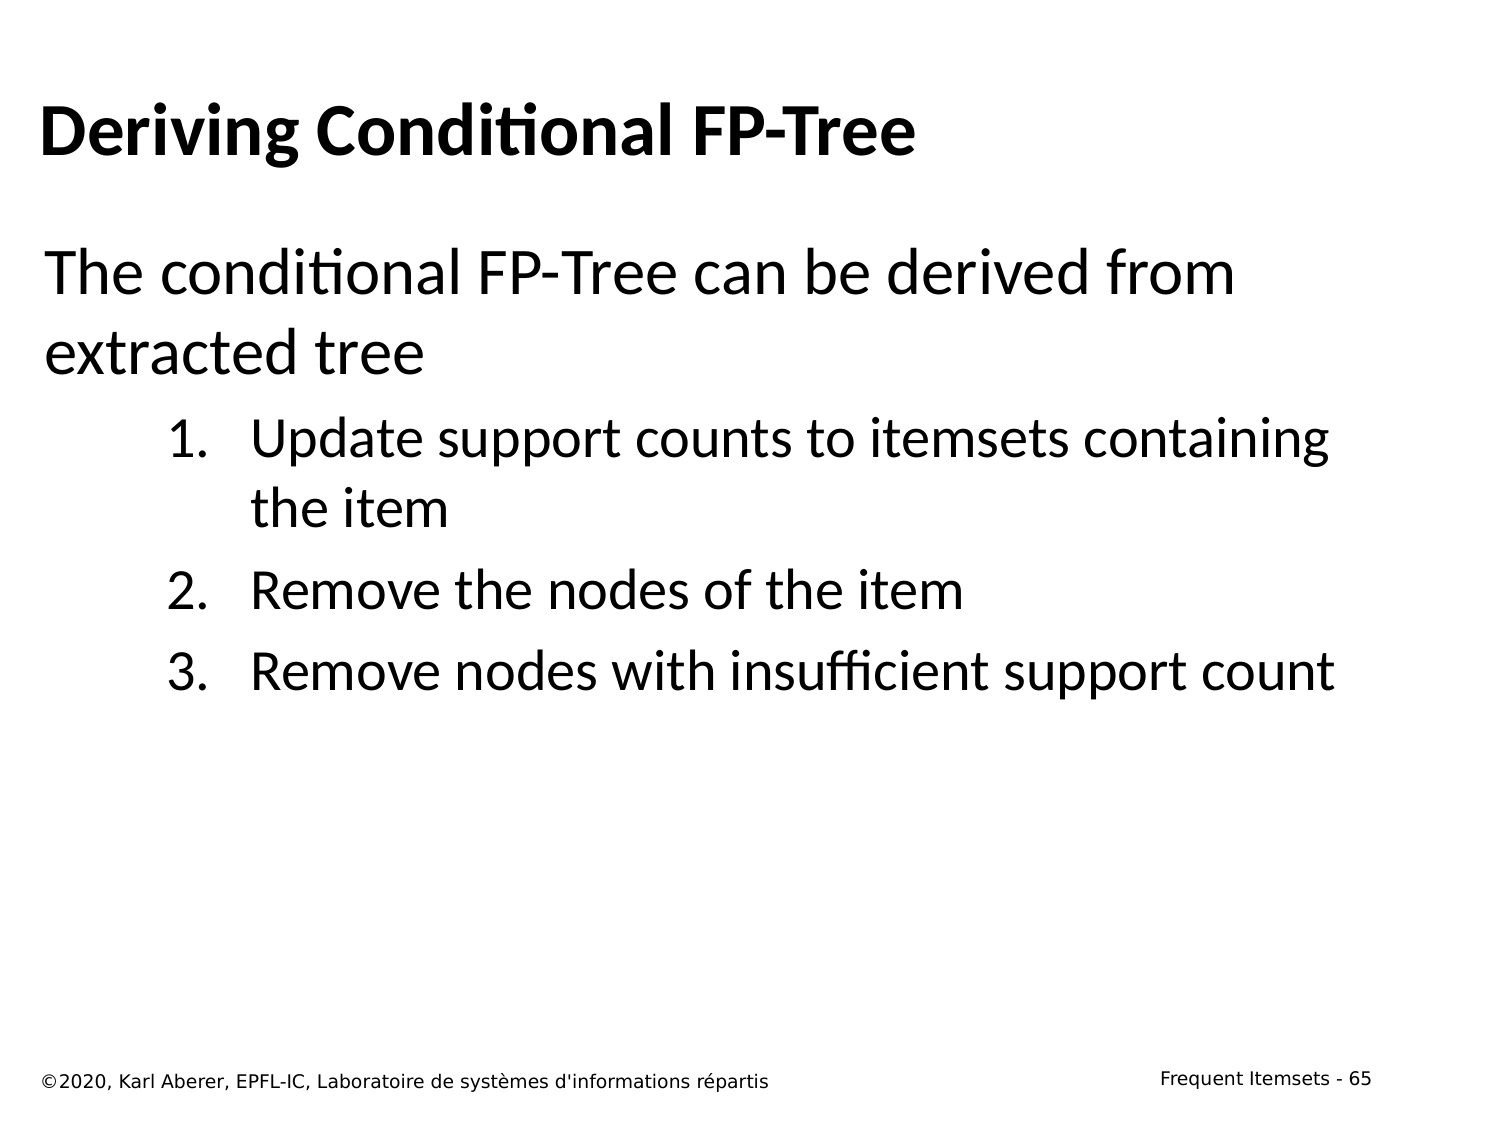

# Deriving Conditional FP-Tree
The conditional FP-Tree can be derived from extracted tree
Update support counts to itemsets containing the item
Remove the nodes of the item
Remove nodes with insufficient support count

©2020, Karl Aberer, EPFL-IC, Laboratoire de systèmes d'informations répartis